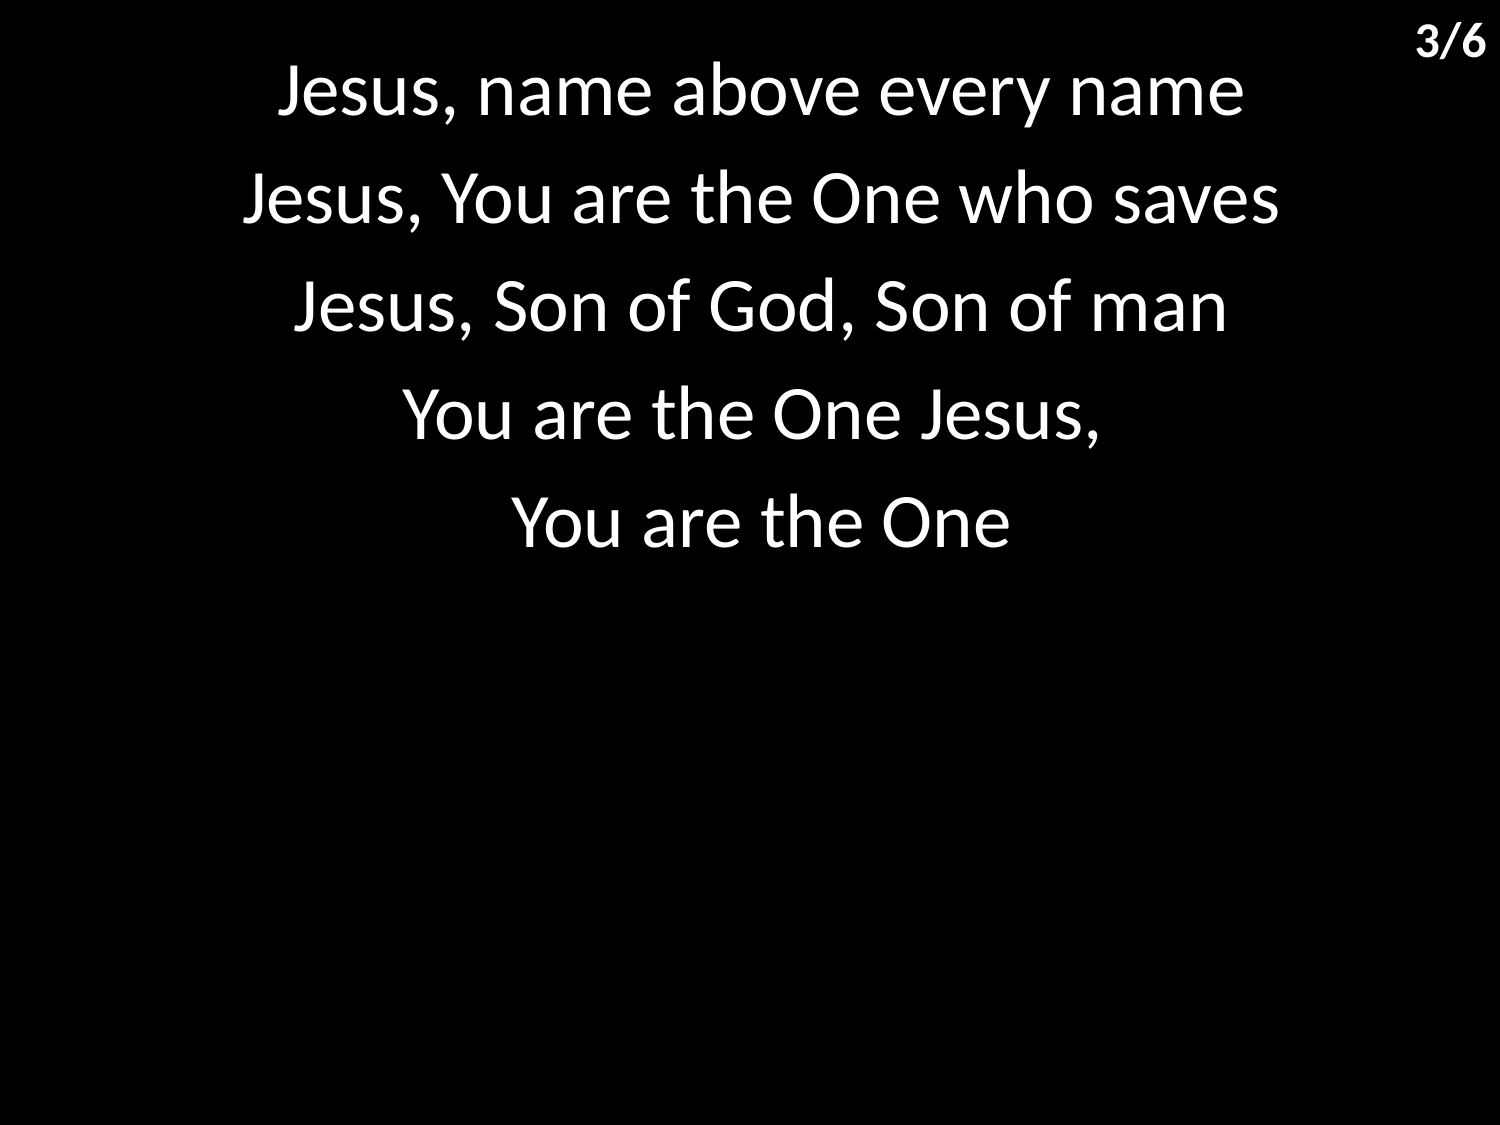

3/6
Jesus, name above every name
Jesus, You are the One who saves
Jesus, Son of God, Son of man
You are the One Jesus,
You are the One